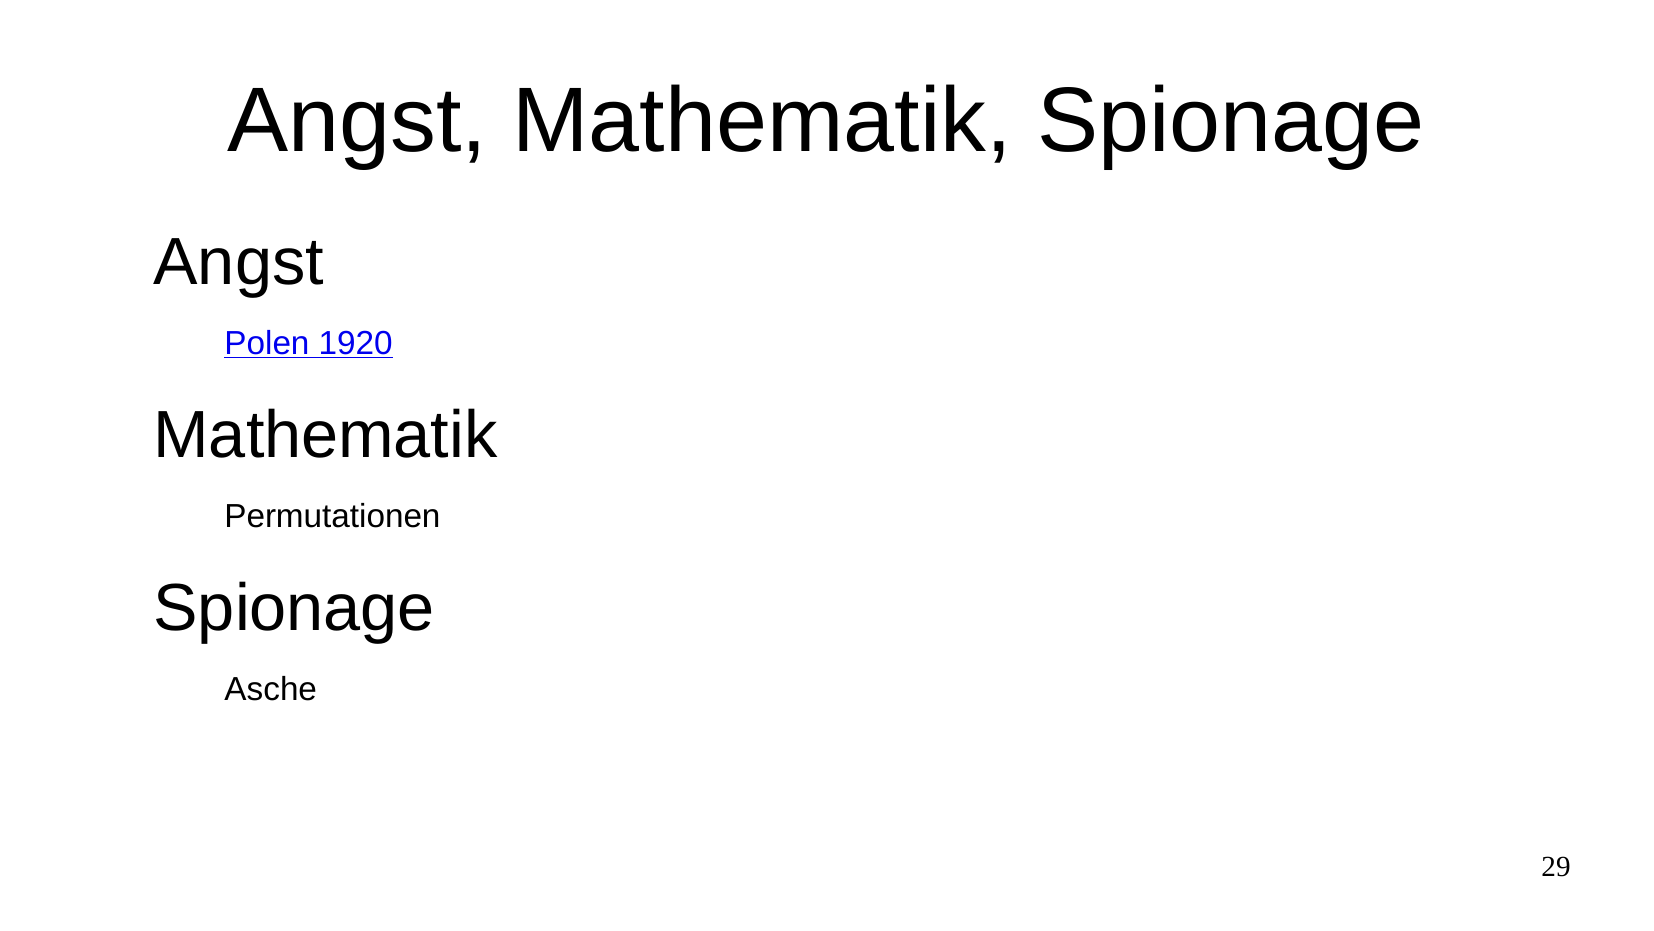

# Angst, Mathematik, Spionage
Angst
Polen 1920
Mathematik
Permutationen
Spionage
Asche

29